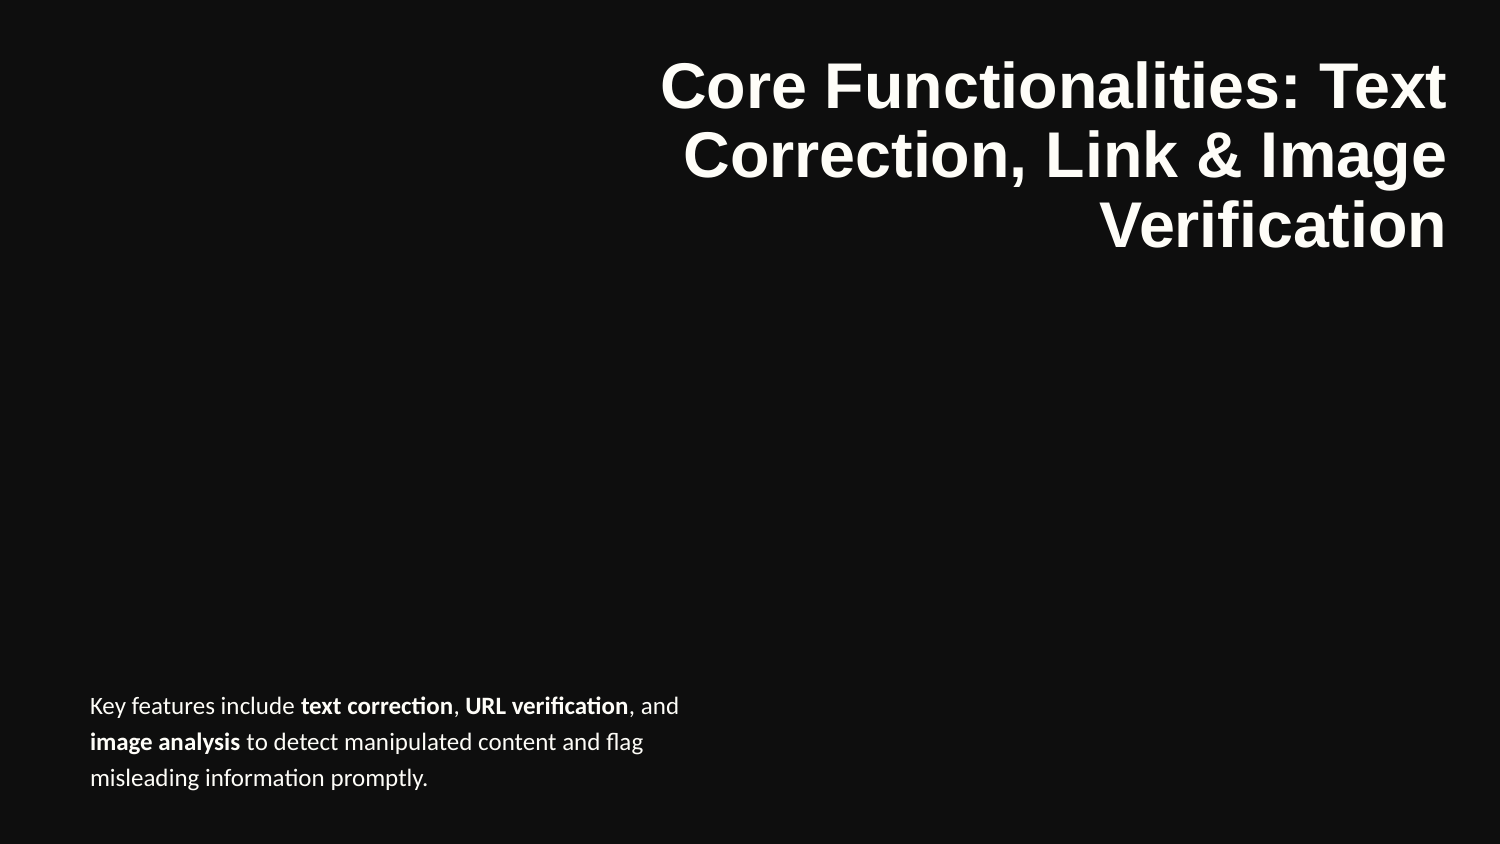

# Core Functionalities: Text Correction, Link & Image Verification
Key features include text correction, URL verification, and image analysis to detect manipulated content and flag misleading information promptly.